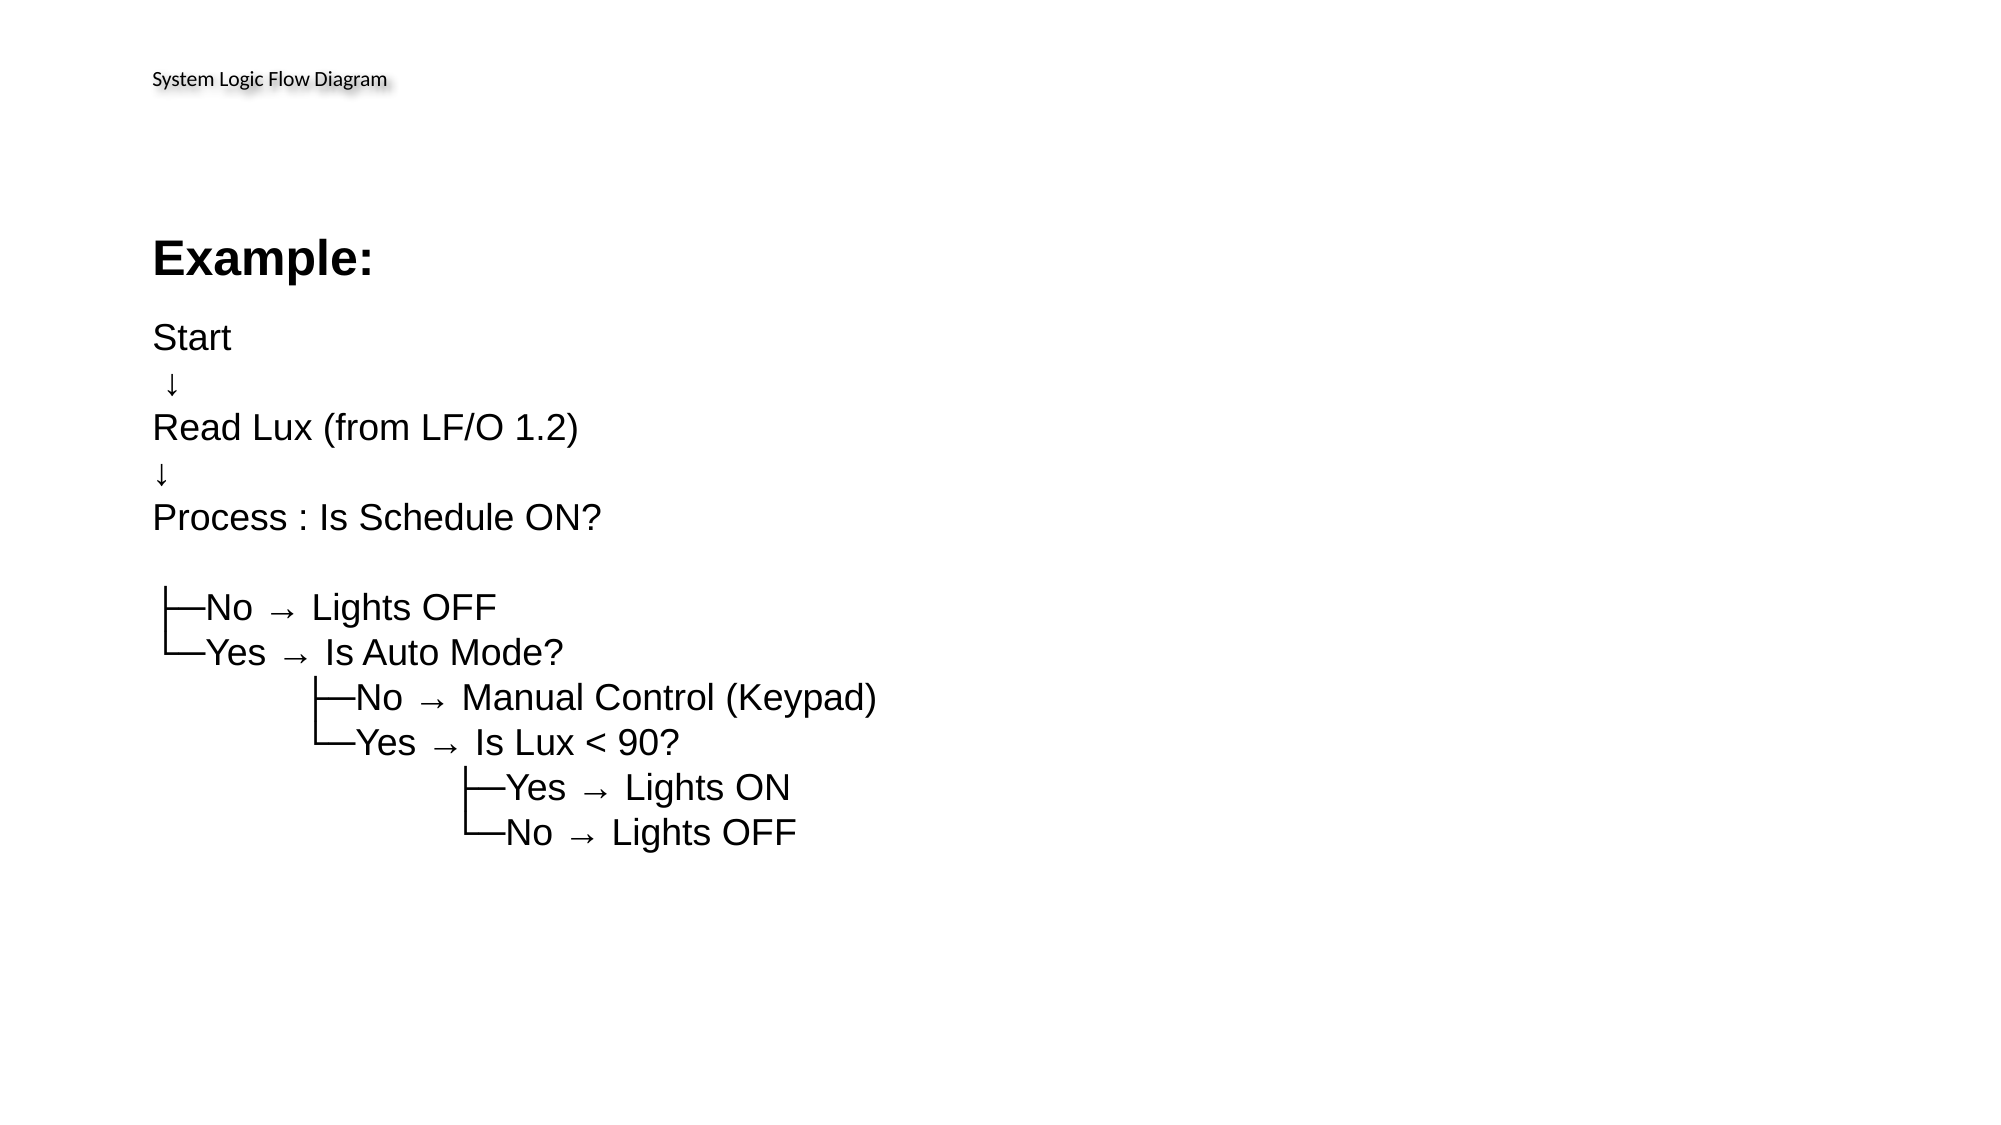

# System Logic Flow Diagram
Example:

Start
 ↓
Read Lux (from LF/O 1.2)
↓
Process : Is Schedule ON?

├─No → Lights OFF
└─Yes → Is Auto Mode?
	├─No → Manual Control (Keypad)
	└─Yes → Is Lux < 90?
		├─Yes → Lights ON
		└─No → Lights OFF